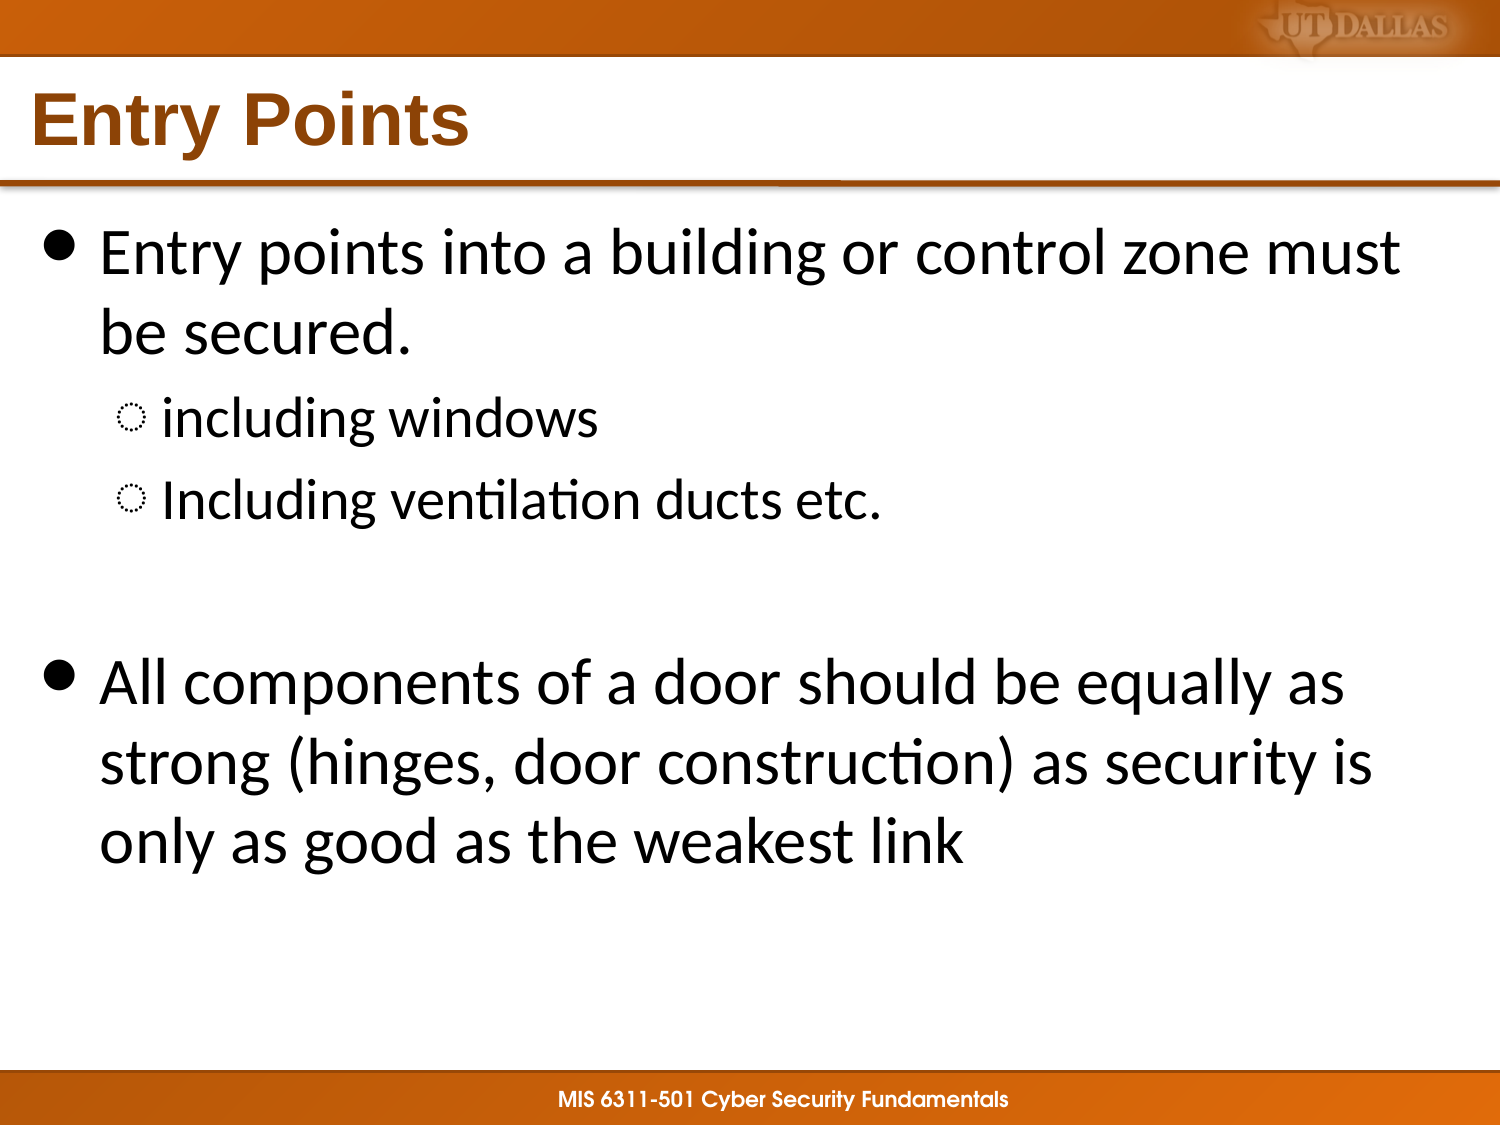

# Entry Points
Entry points into a building or control zone must be secured.
including windows
Including ventilation ducts etc.

All components of a door should be equally as strong (hinges, door construction) as security is only as good as the weakest link